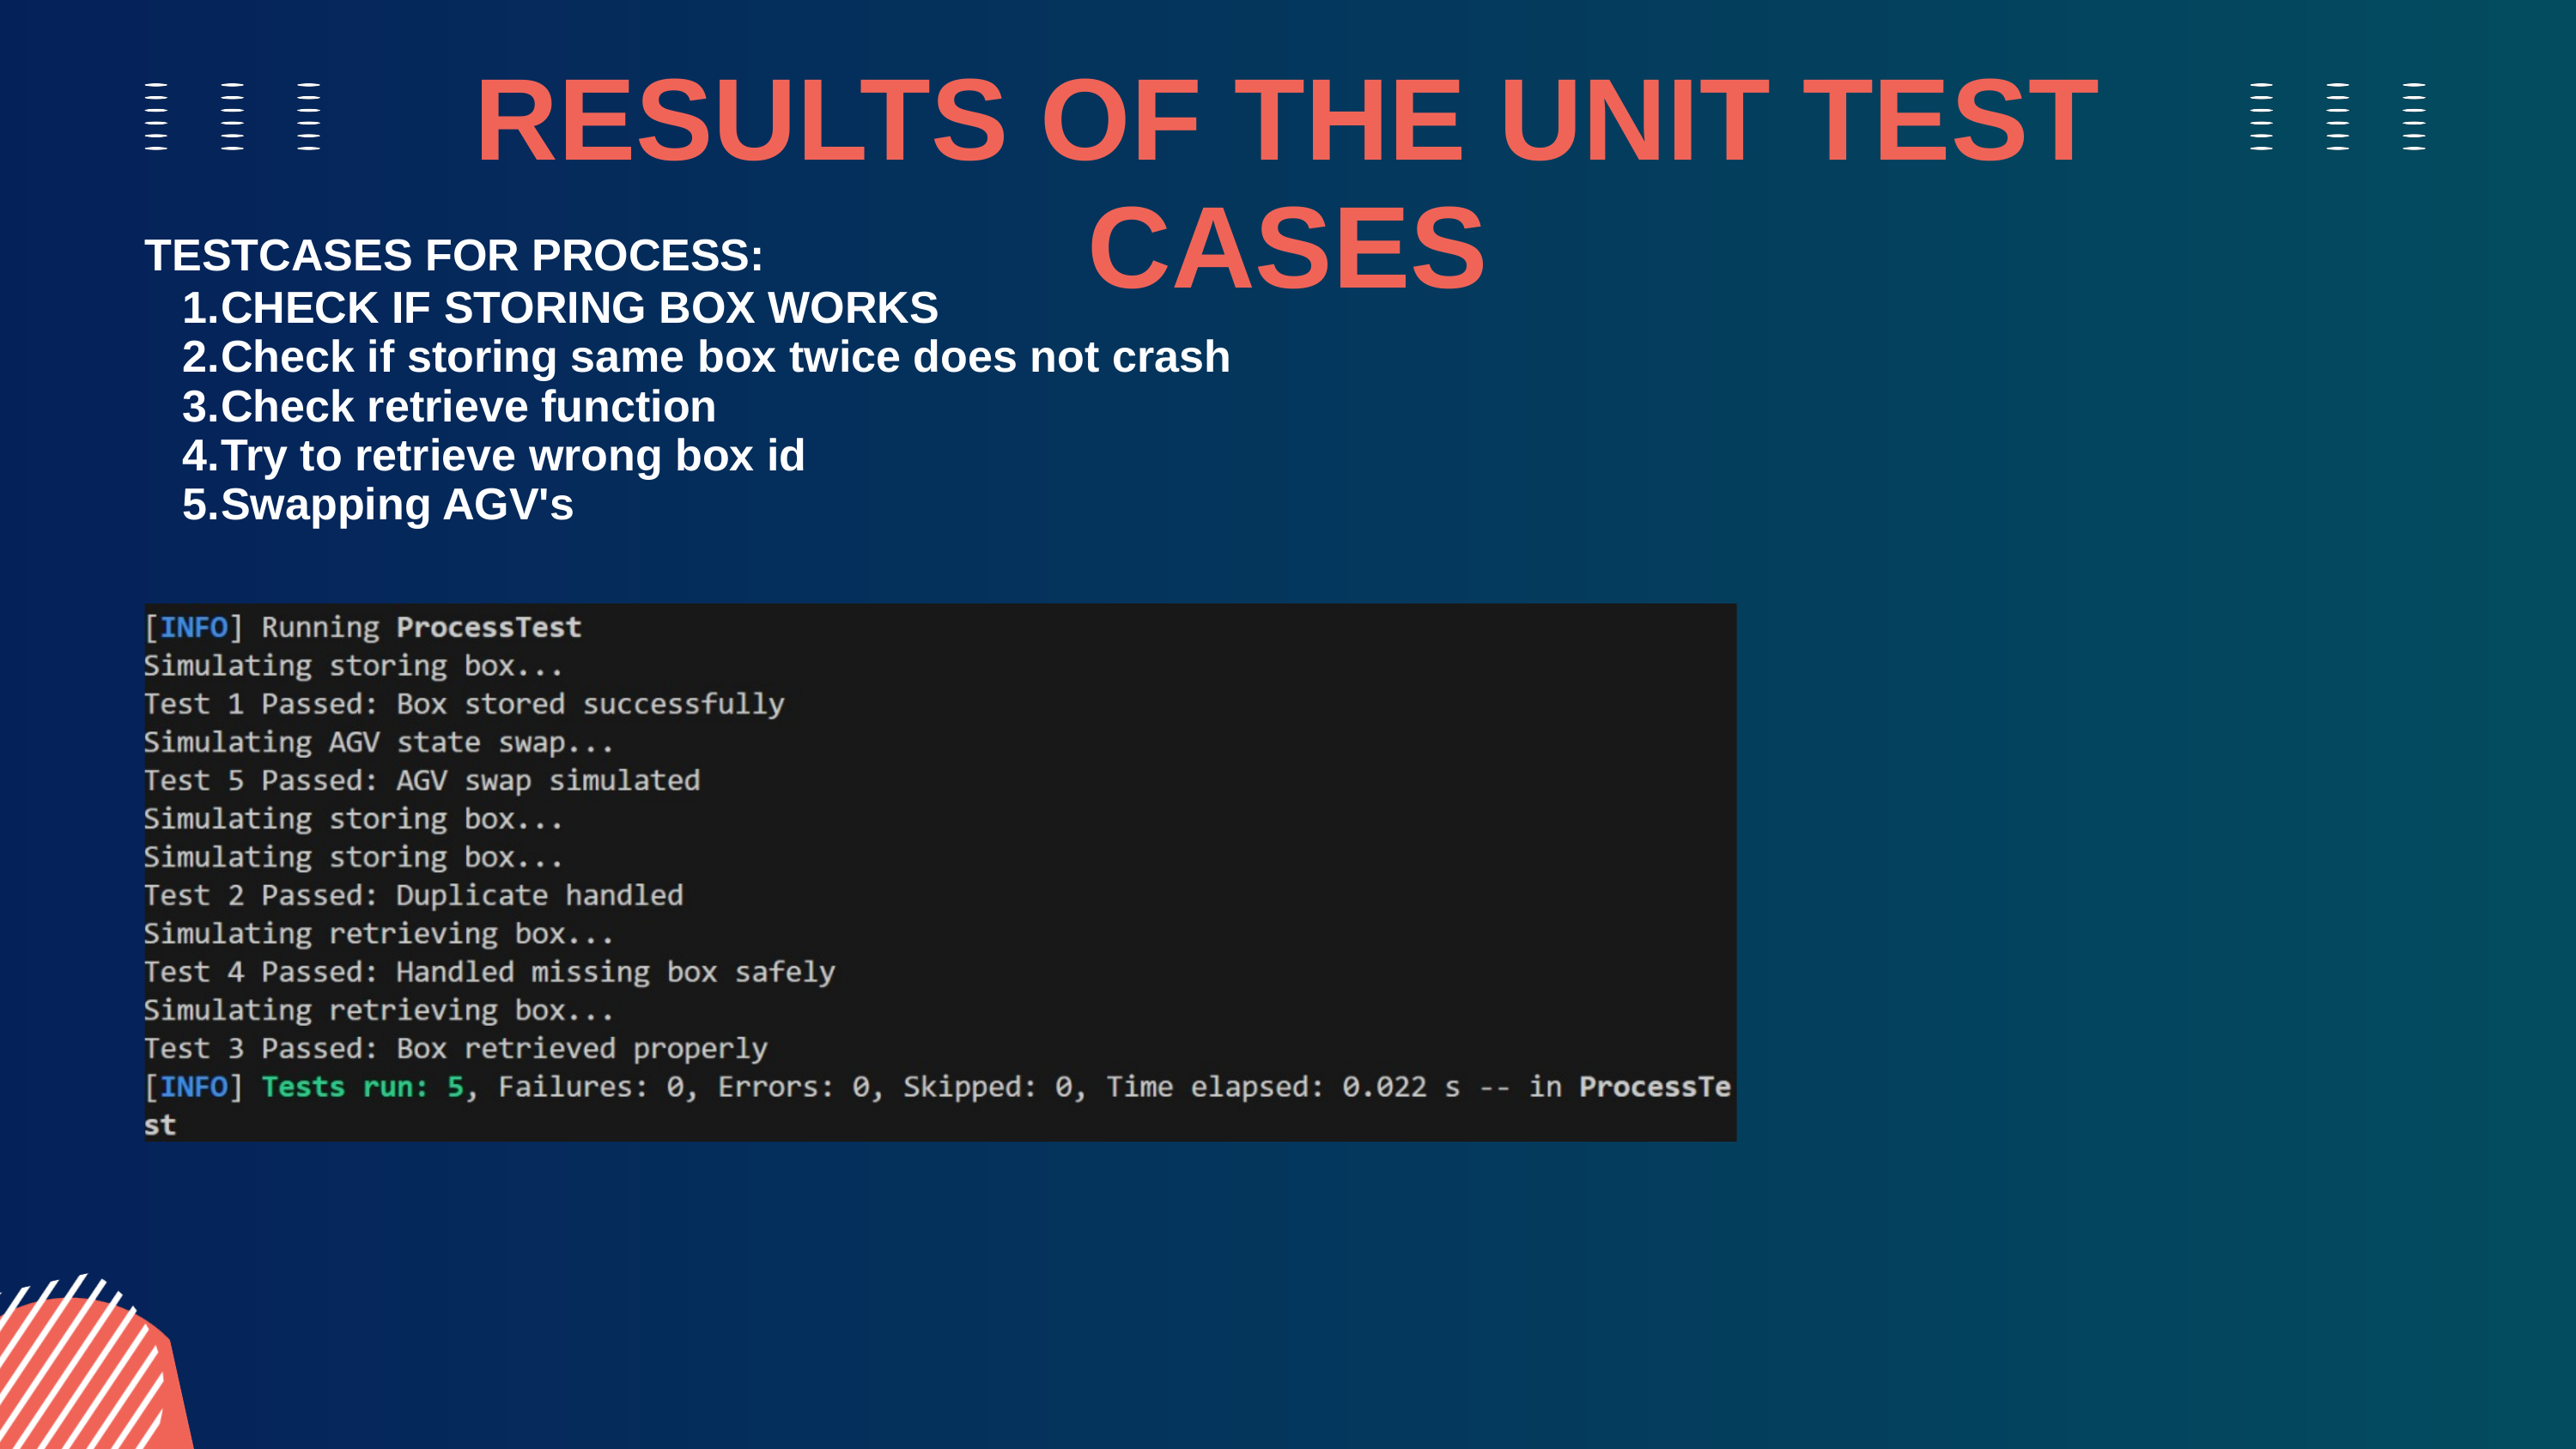

RESULTS OF THE UNIT TEST CASES
TESTCASES FOR PROCESS:
CHECK IF STORING BOX WORKS
Check if storing same box twice does not crash
Check retrieve function
Try to retrieve wrong box id
Swapping AGV's